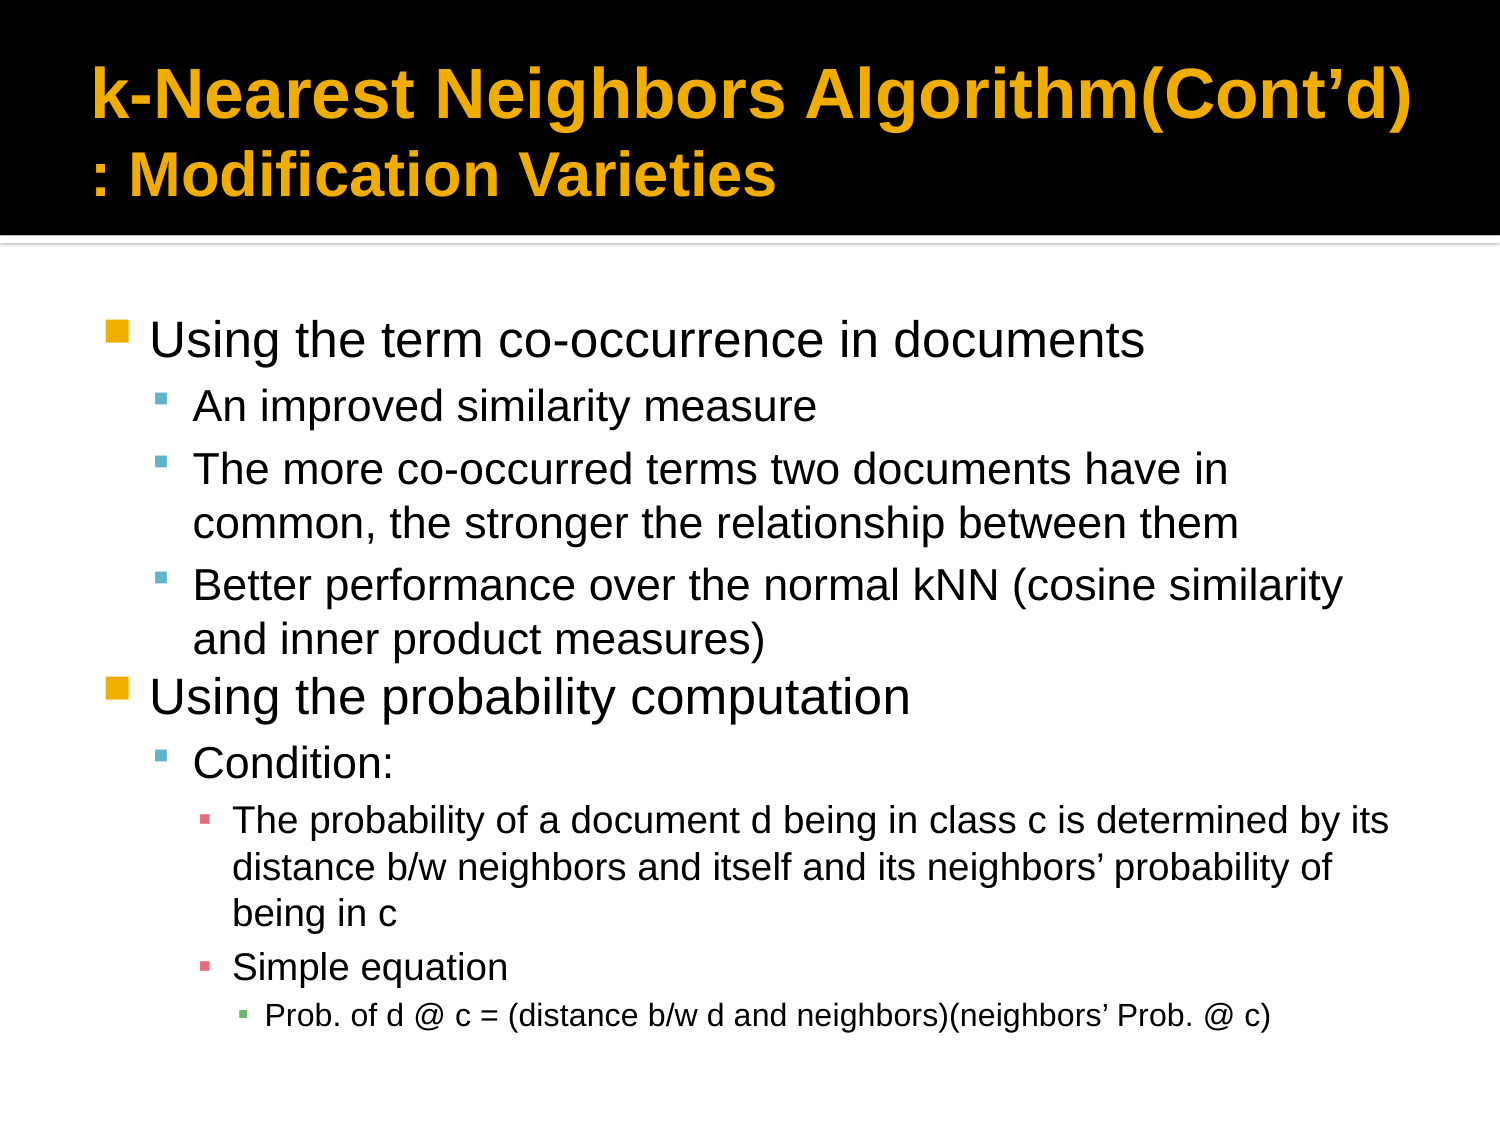

# k-Nearest Neighbors Algorithm(Cont’d) : Modification Varieties
Using the term co-occurrence in documents
An improved similarity measure
The more co-occurred terms two documents have in common, the stronger the relationship between them
Better performance over the normal kNN (cosine similarity and inner product measures)
Using the probability computation
Condition:
The probability of a document d being in class c is determined by its distance b/w neighbors and itself and its neighbors’ probability of being in c
Simple equation
Prob. of d @ c = (distance b/w d and neighbors)(neighbors’ Prob. @ c)